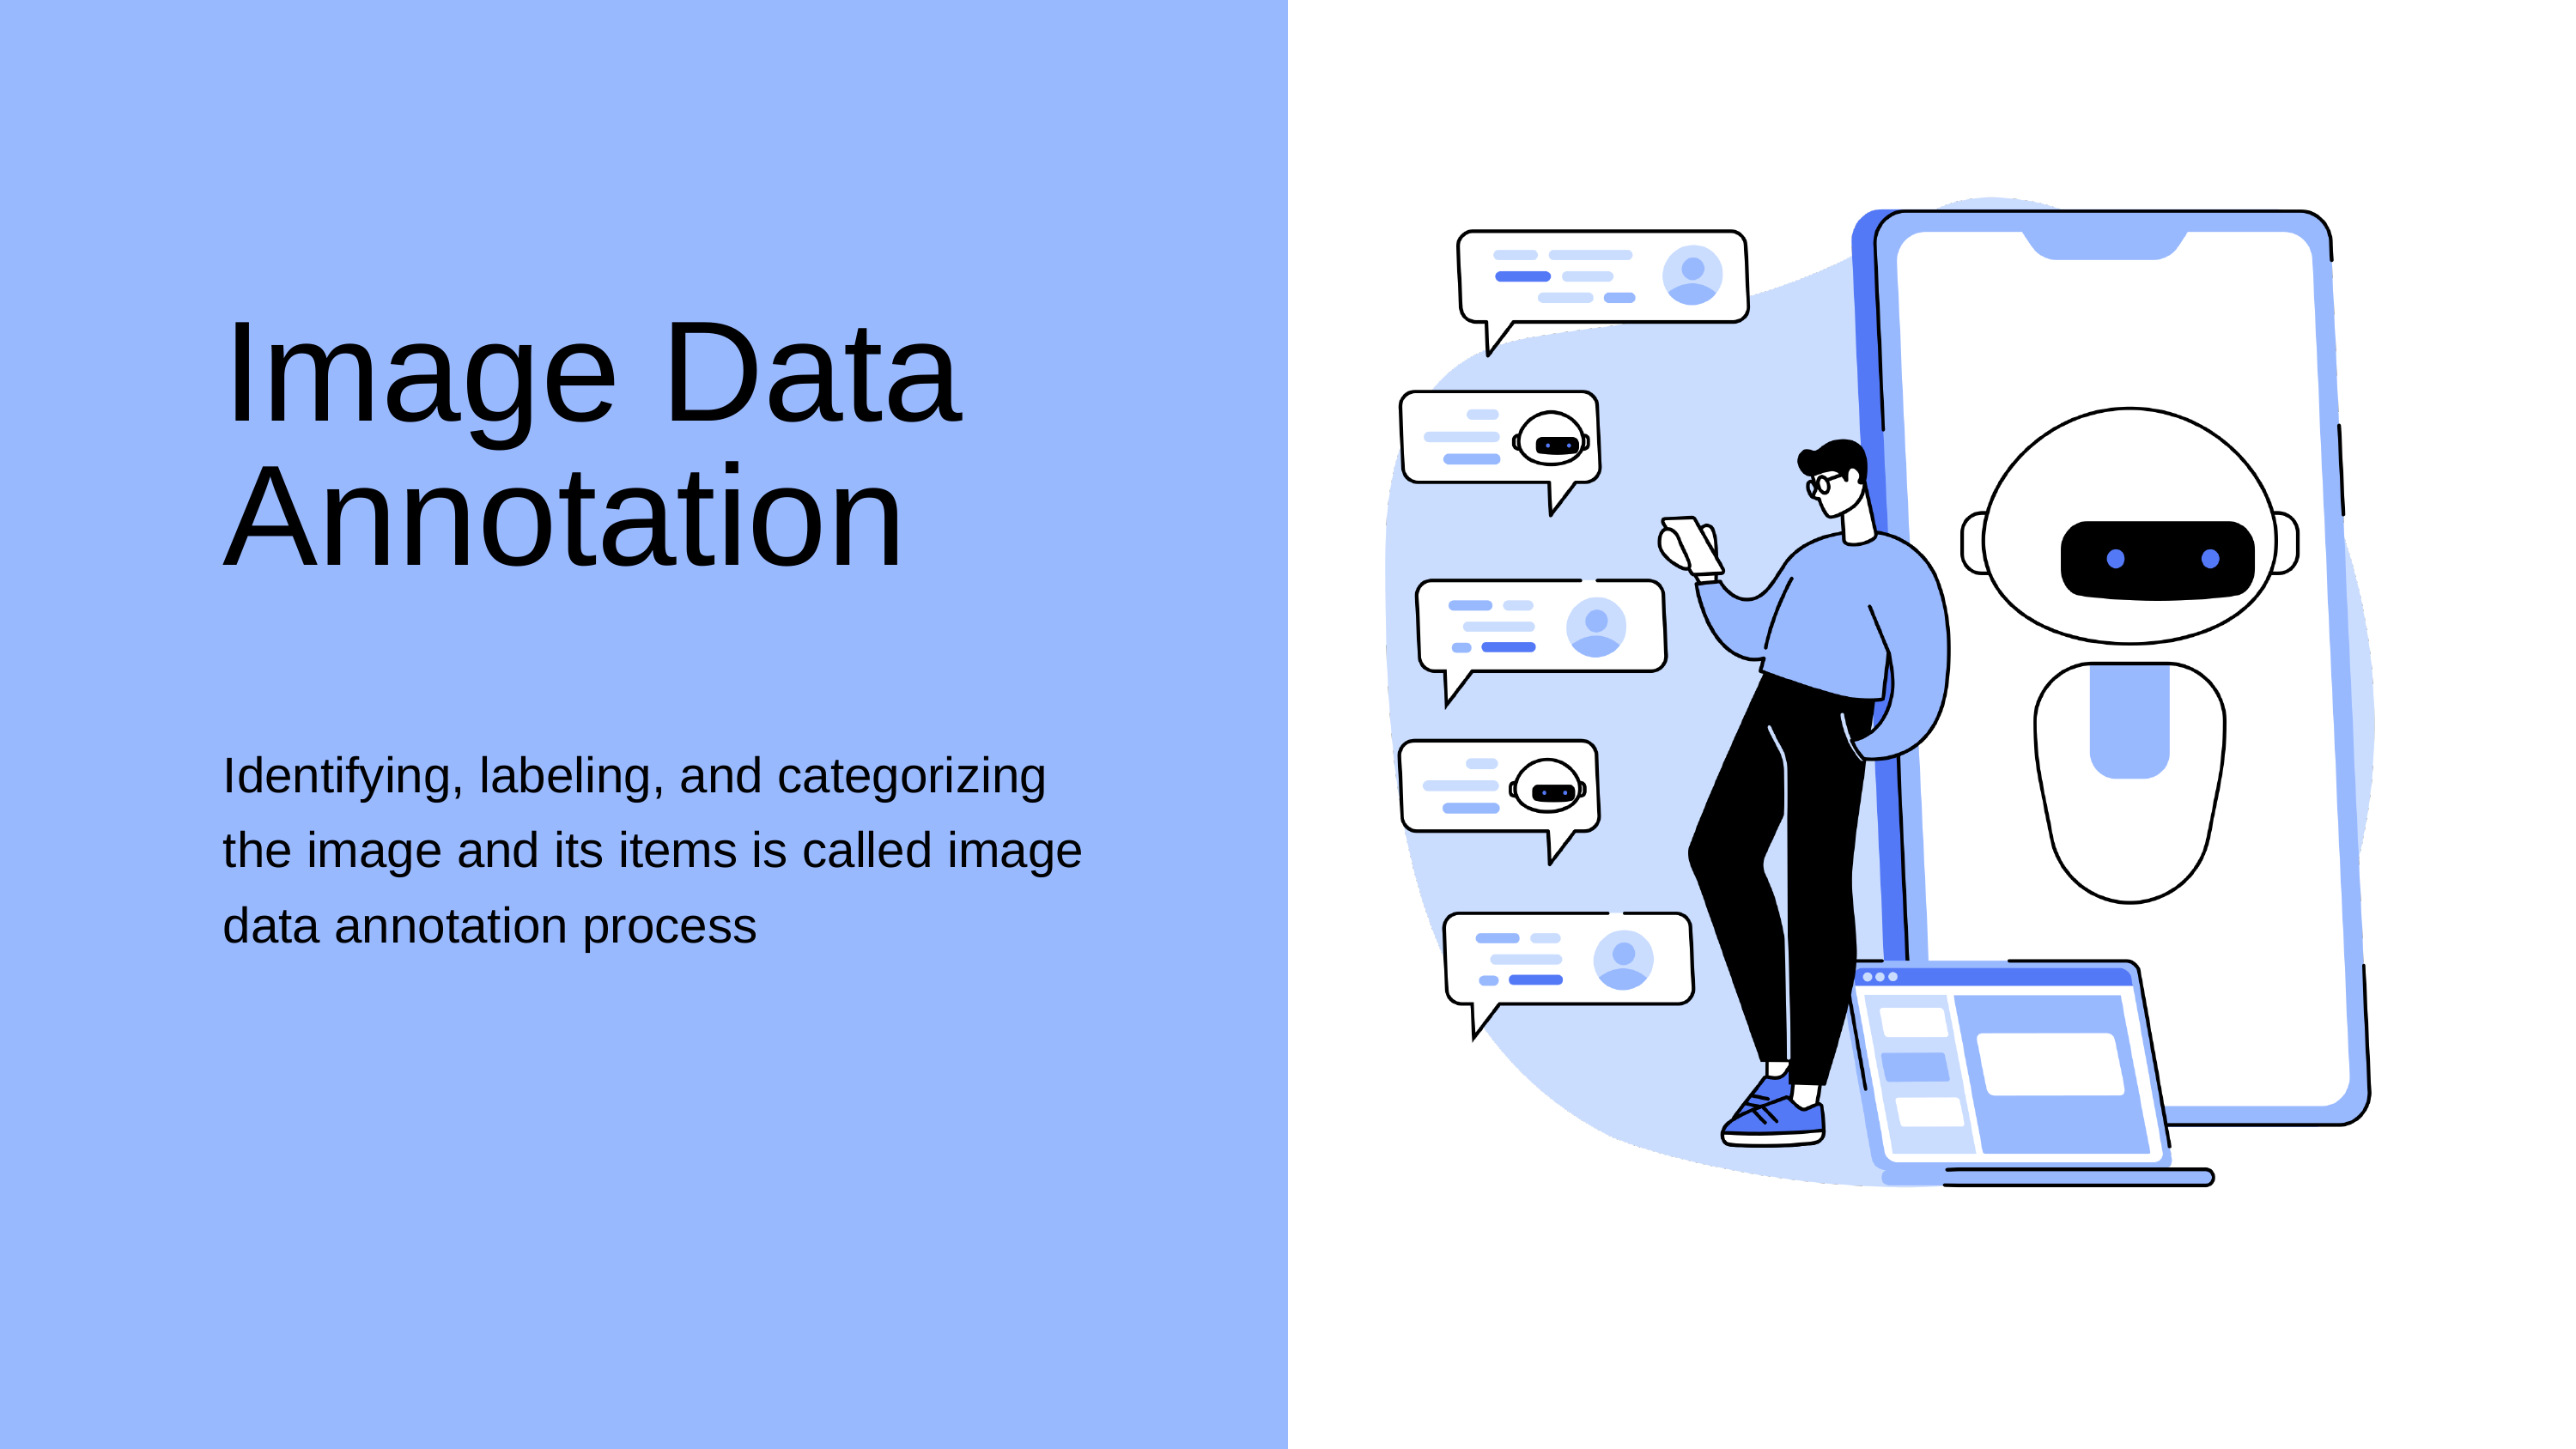

Image Data Annotation
Identifying, labeling, and categorizing the image and its items is called image data annotation process